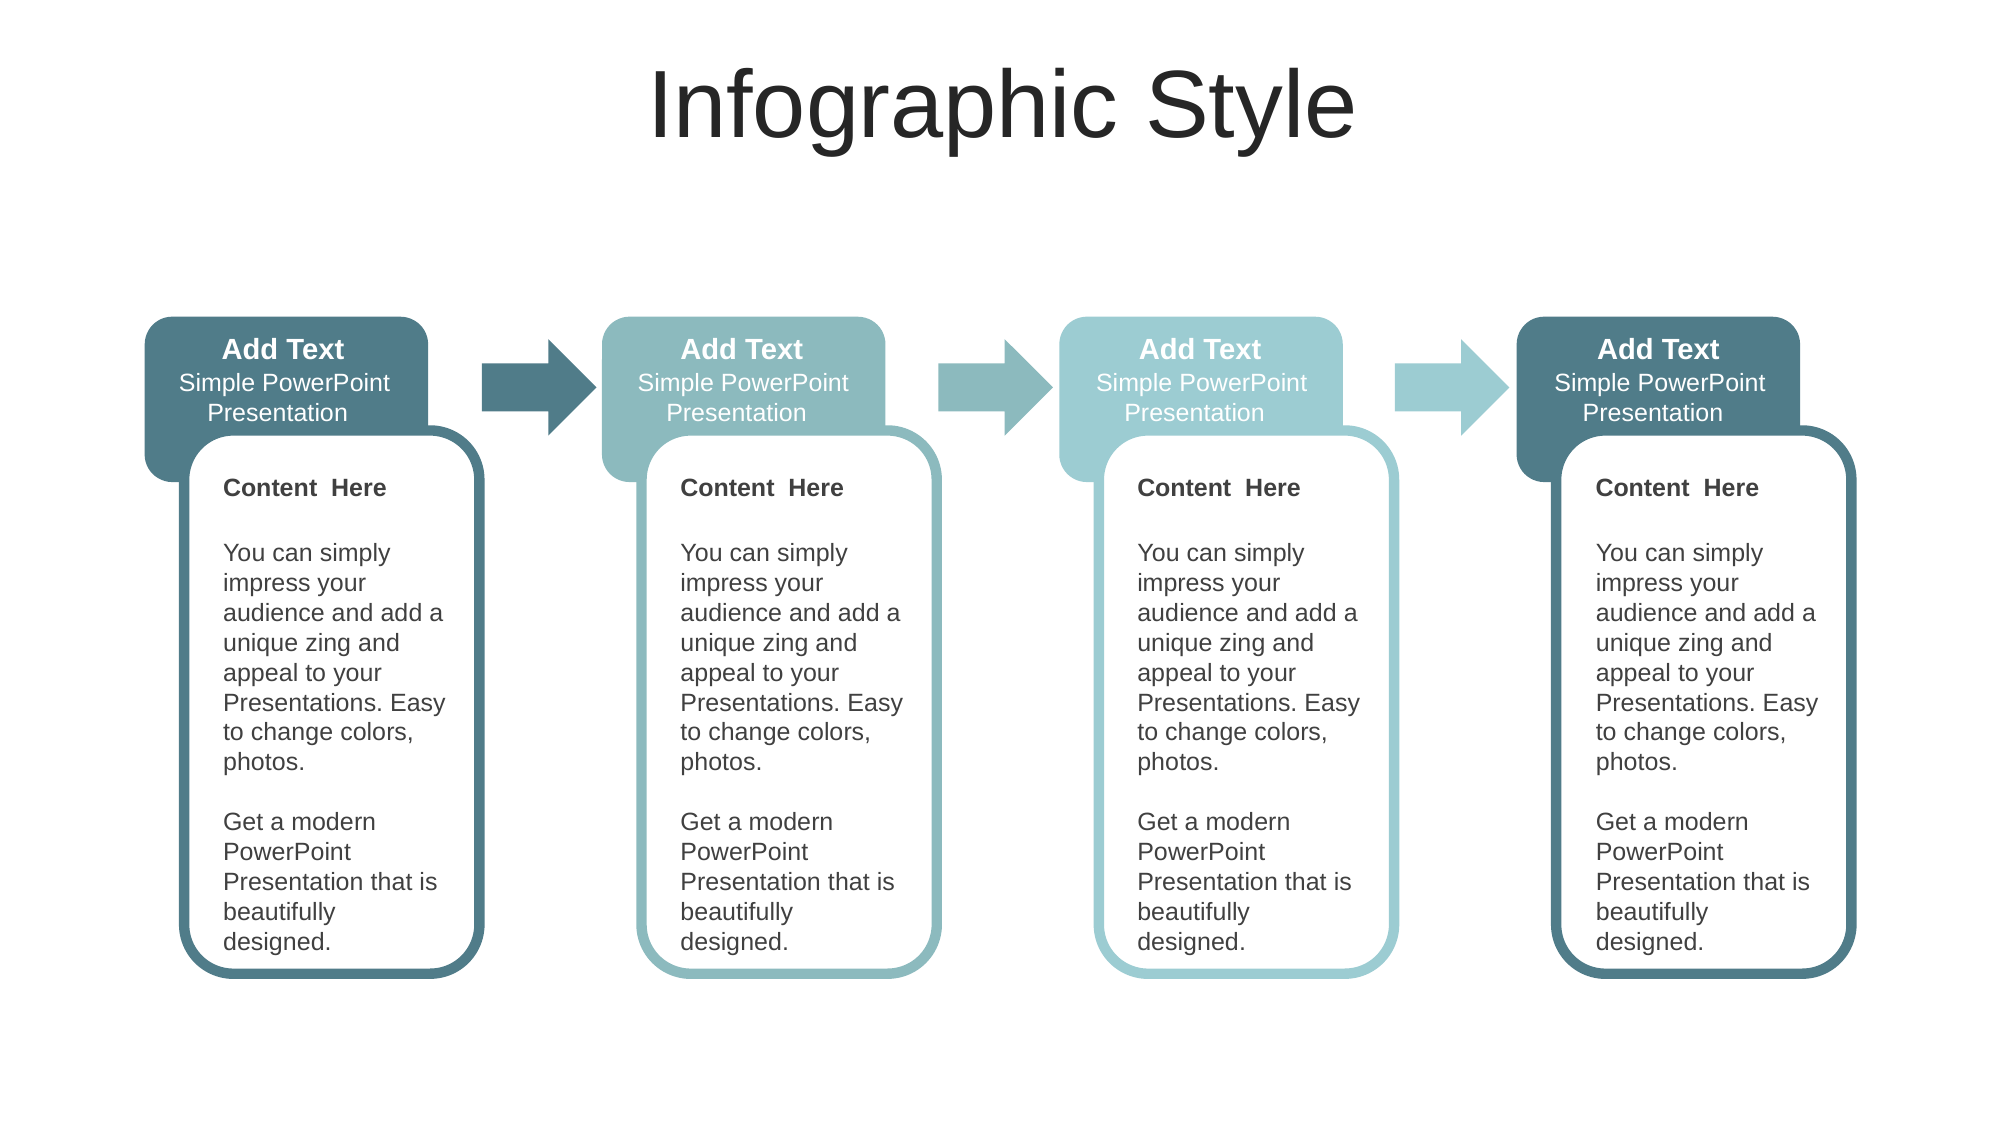

Infographic Style

Add Text
Simple PowerPoint Presentation

Content  Here
You can simply impress your audience and add a unique zing and appeal to your Presentations. Easy to change colors, photos.

Get a modern PowerPoint  Presentation that is beautifully designed.

Add Text
Simple PowerPoint Presentation

Content  Here
You can simply impress your audience and add a unique zing and appeal to your Presentations. Easy to change colors, photos.

Get a modern PowerPoint  Presentation that is beautifully designed.

Add Text
Simple PowerPoint Presentation

Content  Here
You can simply impress your audience and add a unique zing and appeal to your Presentations. Easy to change colors, photos.

Get a modern PowerPoint  Presentation that is beautifully designed.

Add Text
Simple PowerPoint Presentation

Content  Here
You can simply impress your audience and add a unique zing and appeal to your Presentations. Easy to change colors, photos.

Get a modern PowerPoint  Presentation that is beautifully designed.